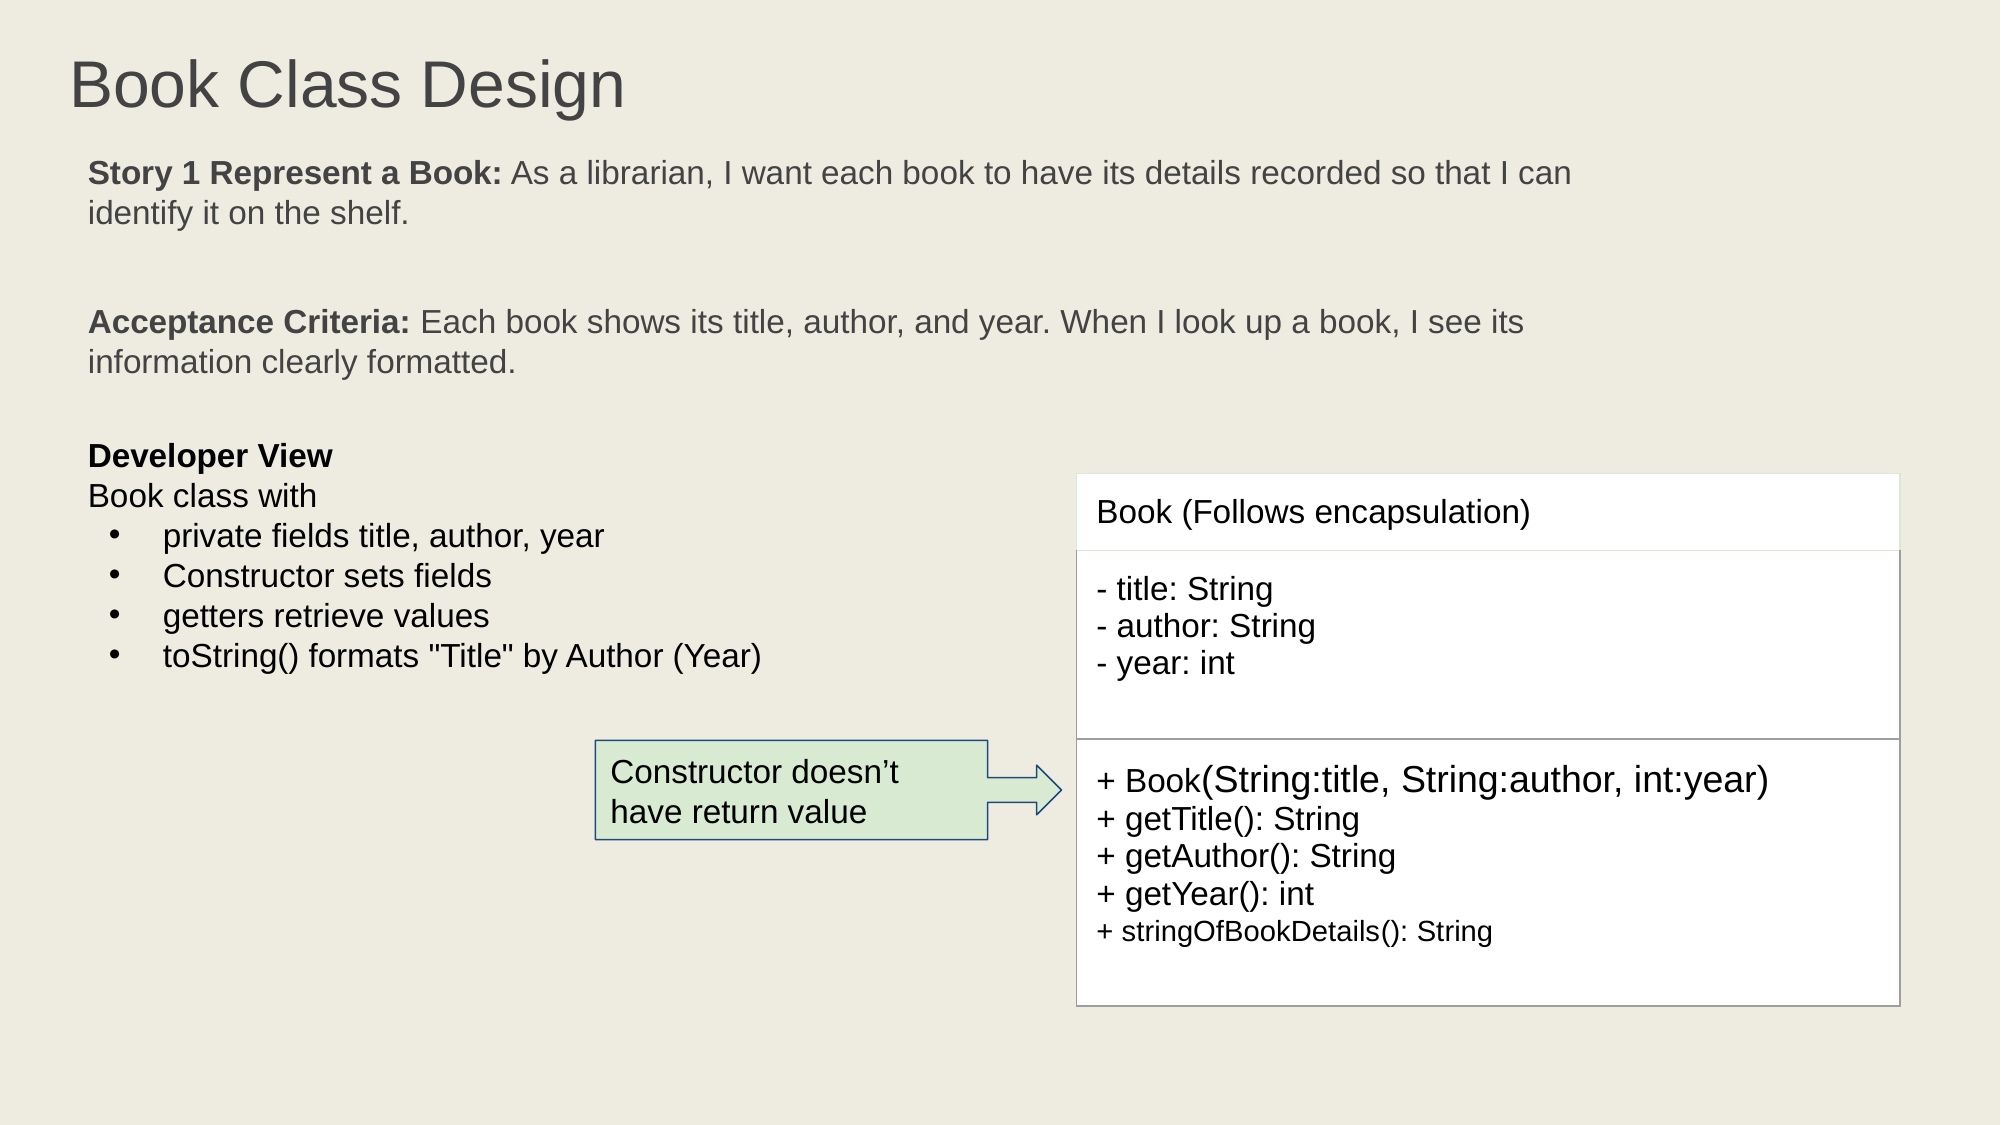

# Book Class Design
Story 1 Represent a Book: As a librarian, I want each book to have its details recorded so that I can identify it on the shelf.

Acceptance Criteria: Each book shows its title, author, and year. When I look up a book, I see its information clearly formatted.

Developer View
Book class with
private fields title, author, year
Constructor sets fields
getters retrieve values
toString() formats "Title" by Author (Year)

| Book (Follows encapsulation) |
| --- |
| - title: String - author: String - year: int |
| + Book(String:title, String:author, int:year) + getTitle(): String + getAuthor(): String + getYear(): int + stringOfBookDetails(): String |
Constructor doesn’t have return value